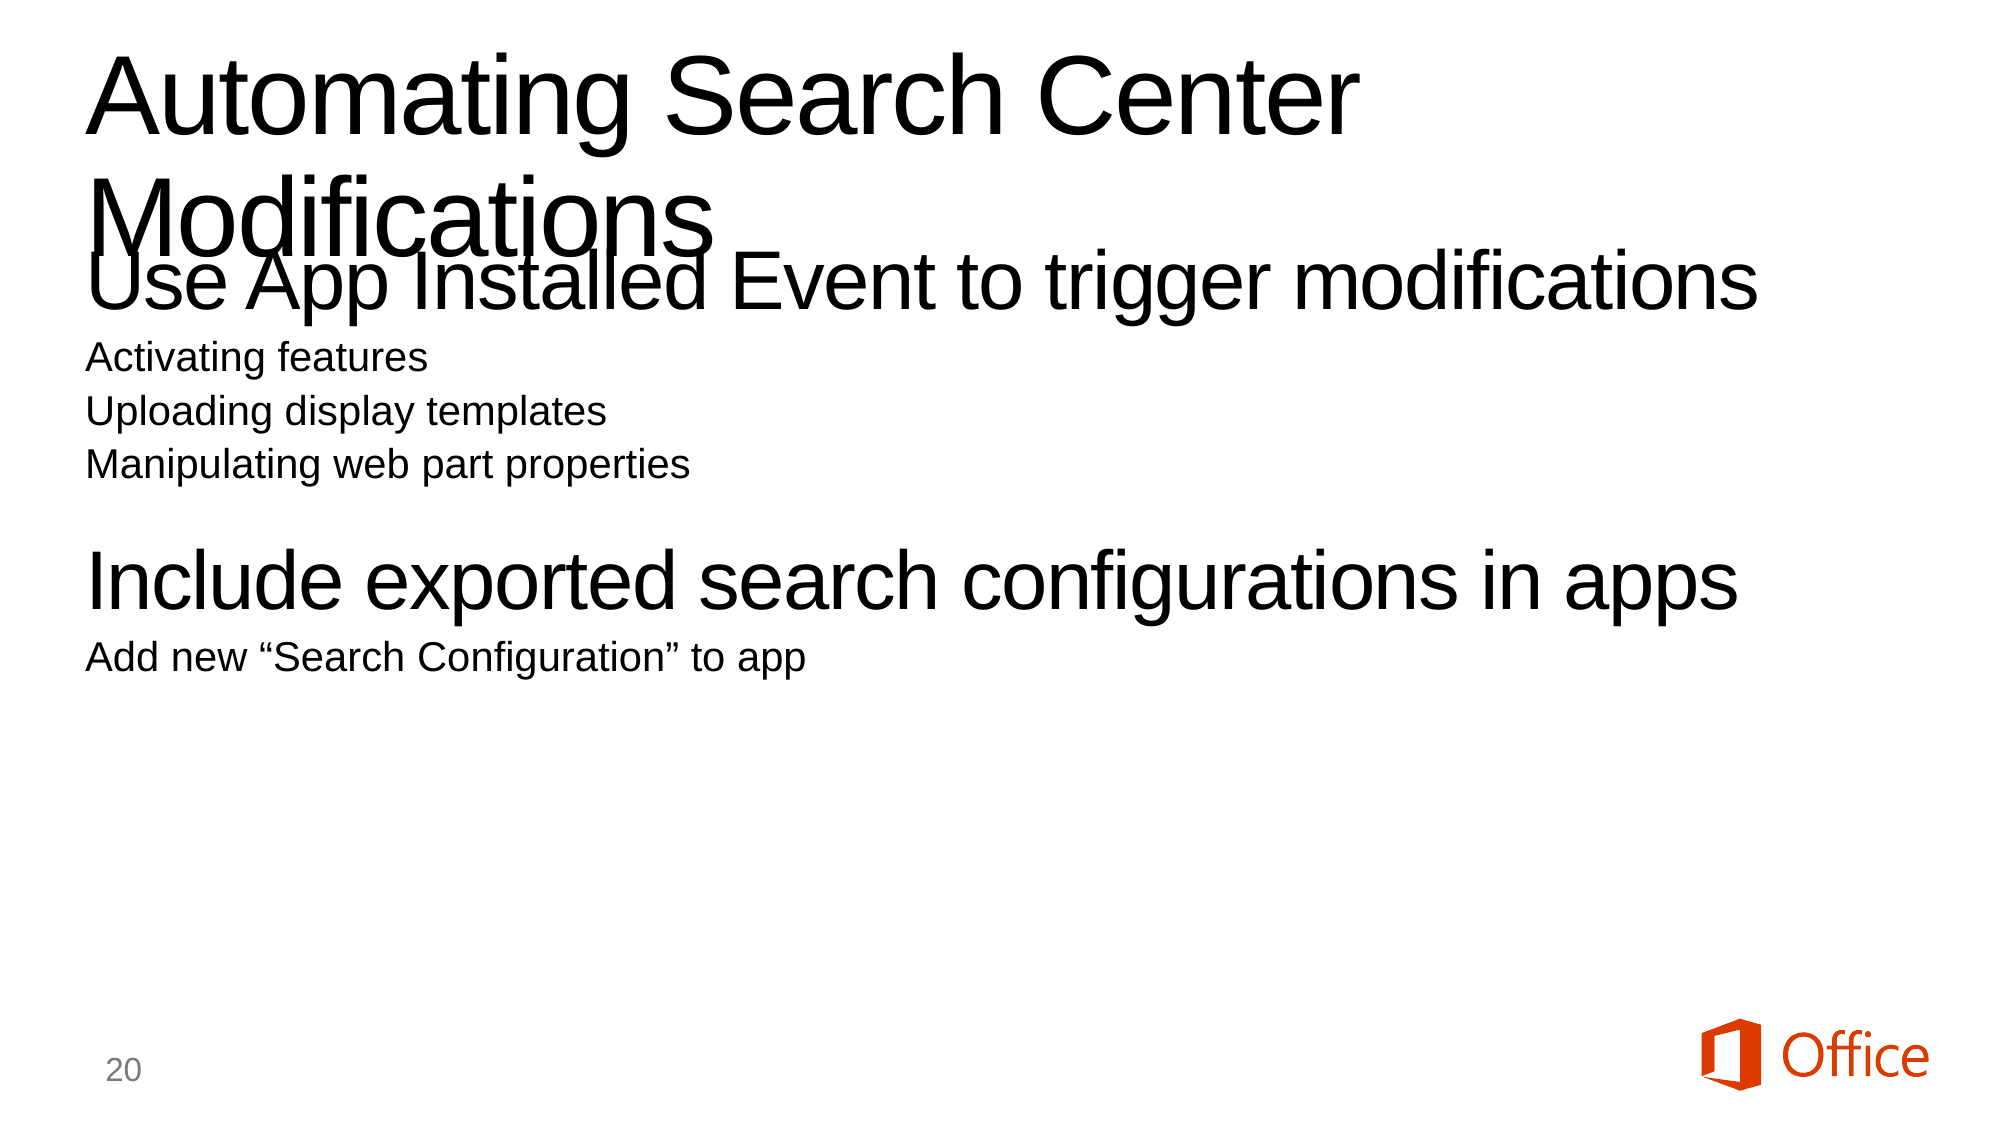

# Automating Search Center Modifications
Use App Installed Event to trigger modifications
Activating features
Uploading display templates
Manipulating web part properties
Include exported search configurations in apps
Add new “Search Configuration” to app
20